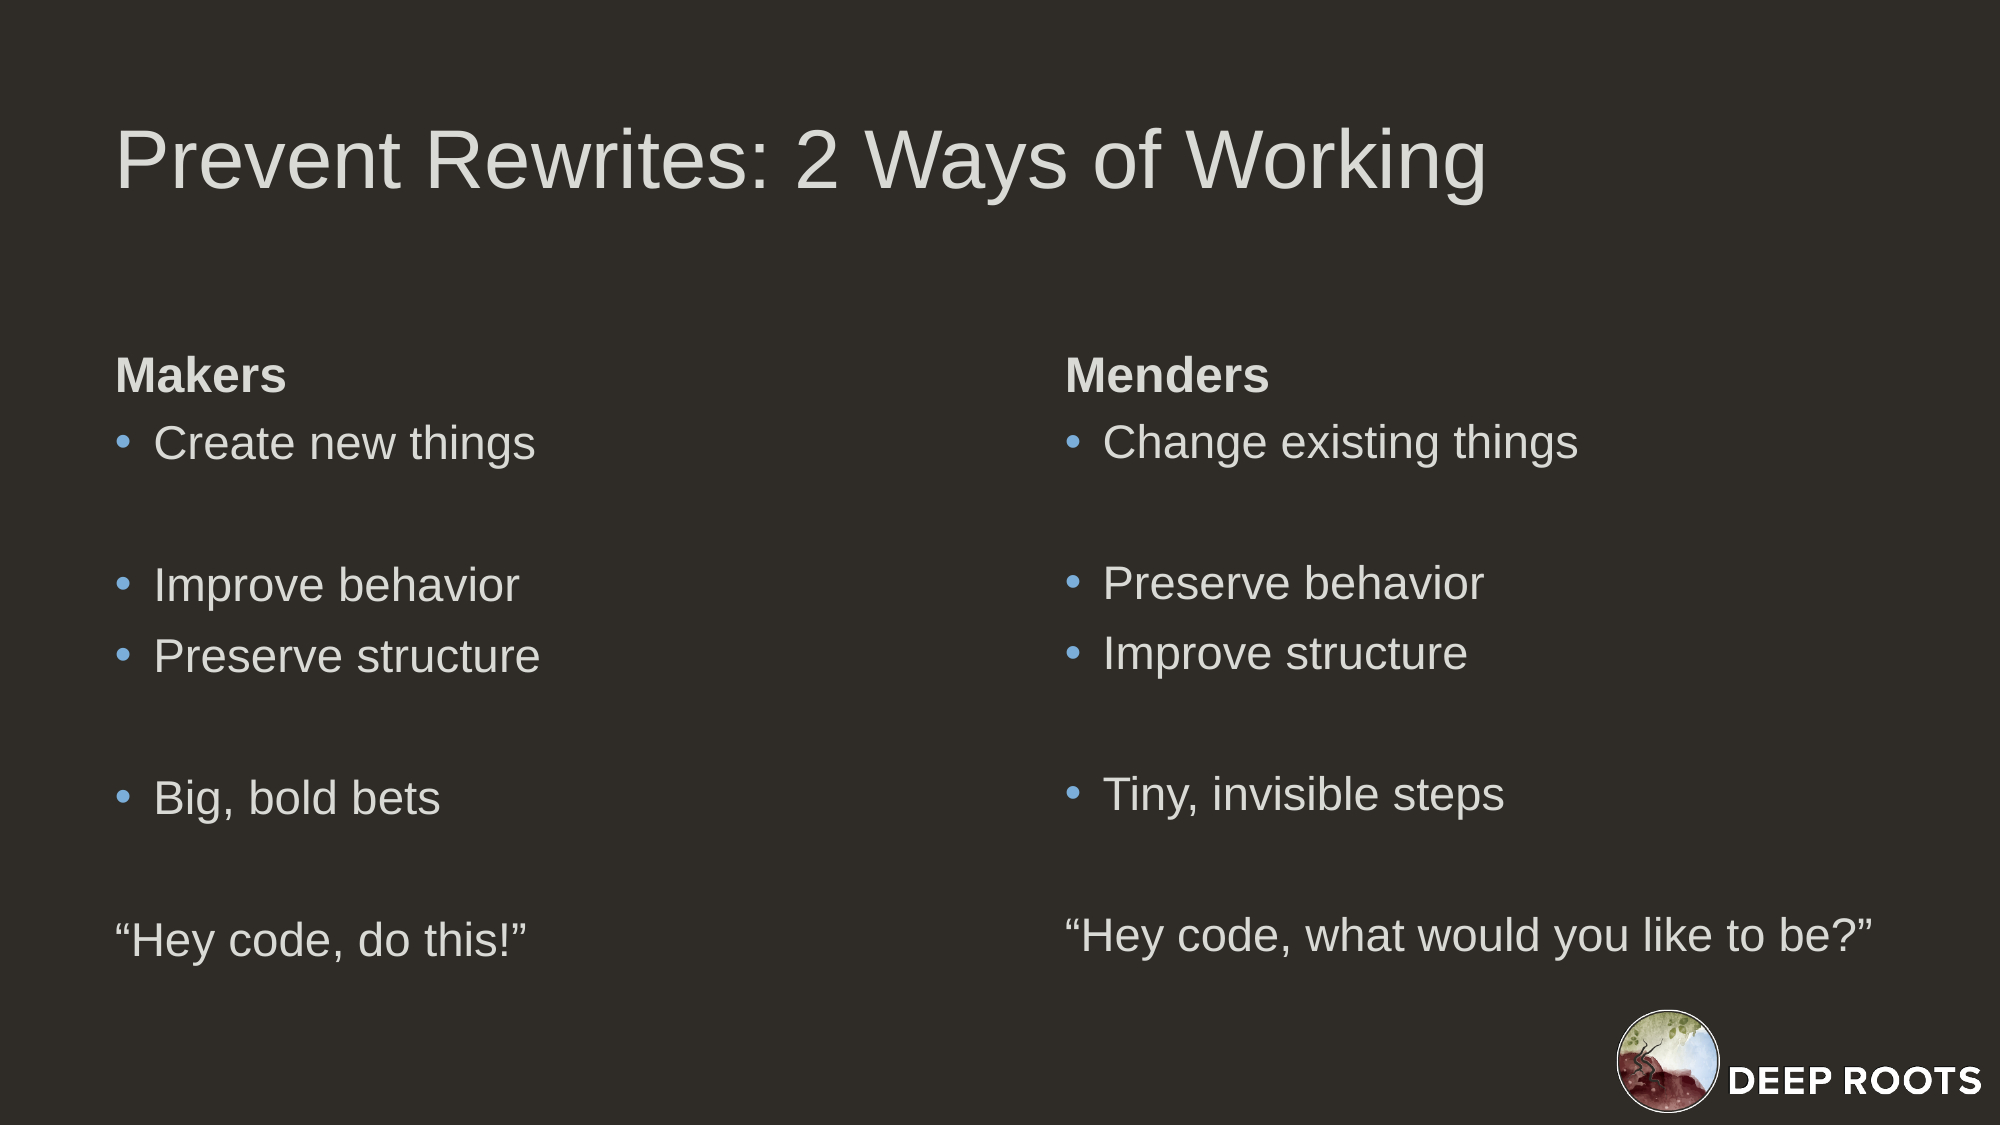

# Prevent Rewrites: 2 Ways of Working
Makers
Menders
Create new things

Improve behavior
Preserve structure

Big, bold bets

“Hey code, do this!”
Change existing things

Preserve behavior
Improve structure

Tiny, invisible steps

“Hey code, what would you like to be?”